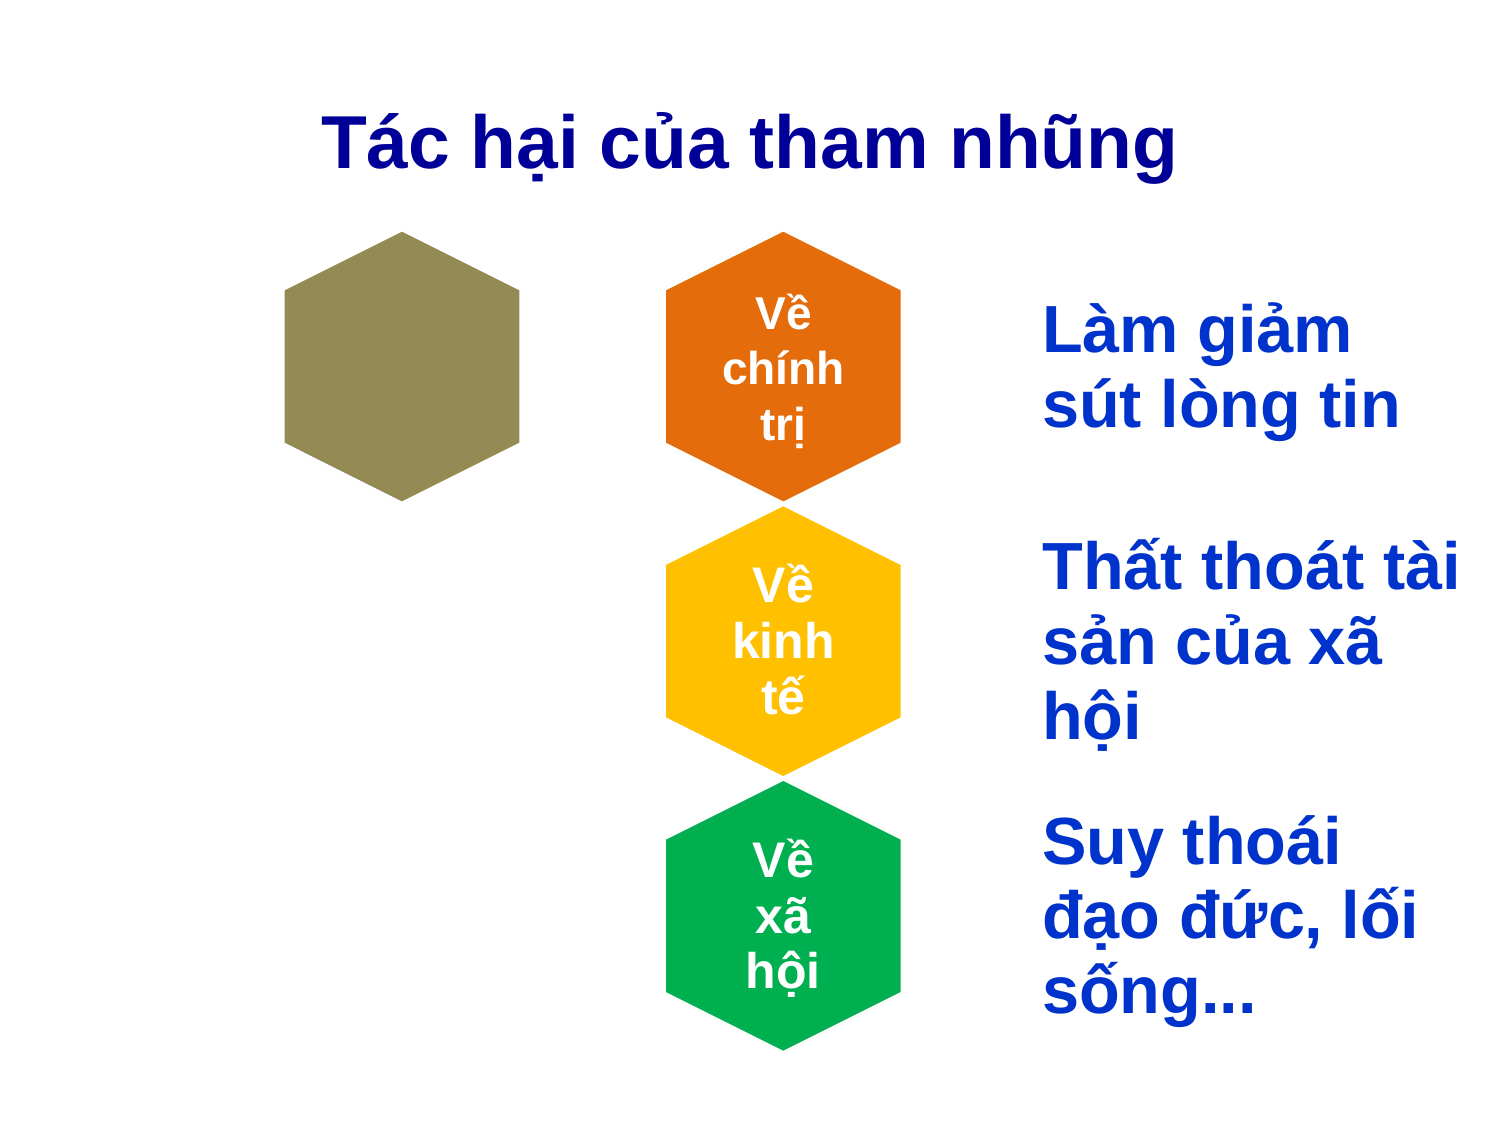

# Tác hại của tham nhũng
Về chính trị
Làm giảm sút lòng tin
Về kinh tế
Thất thoát tài sản của xã hội
Về
xã hội
Suy thoái đạo đức, lối sống...